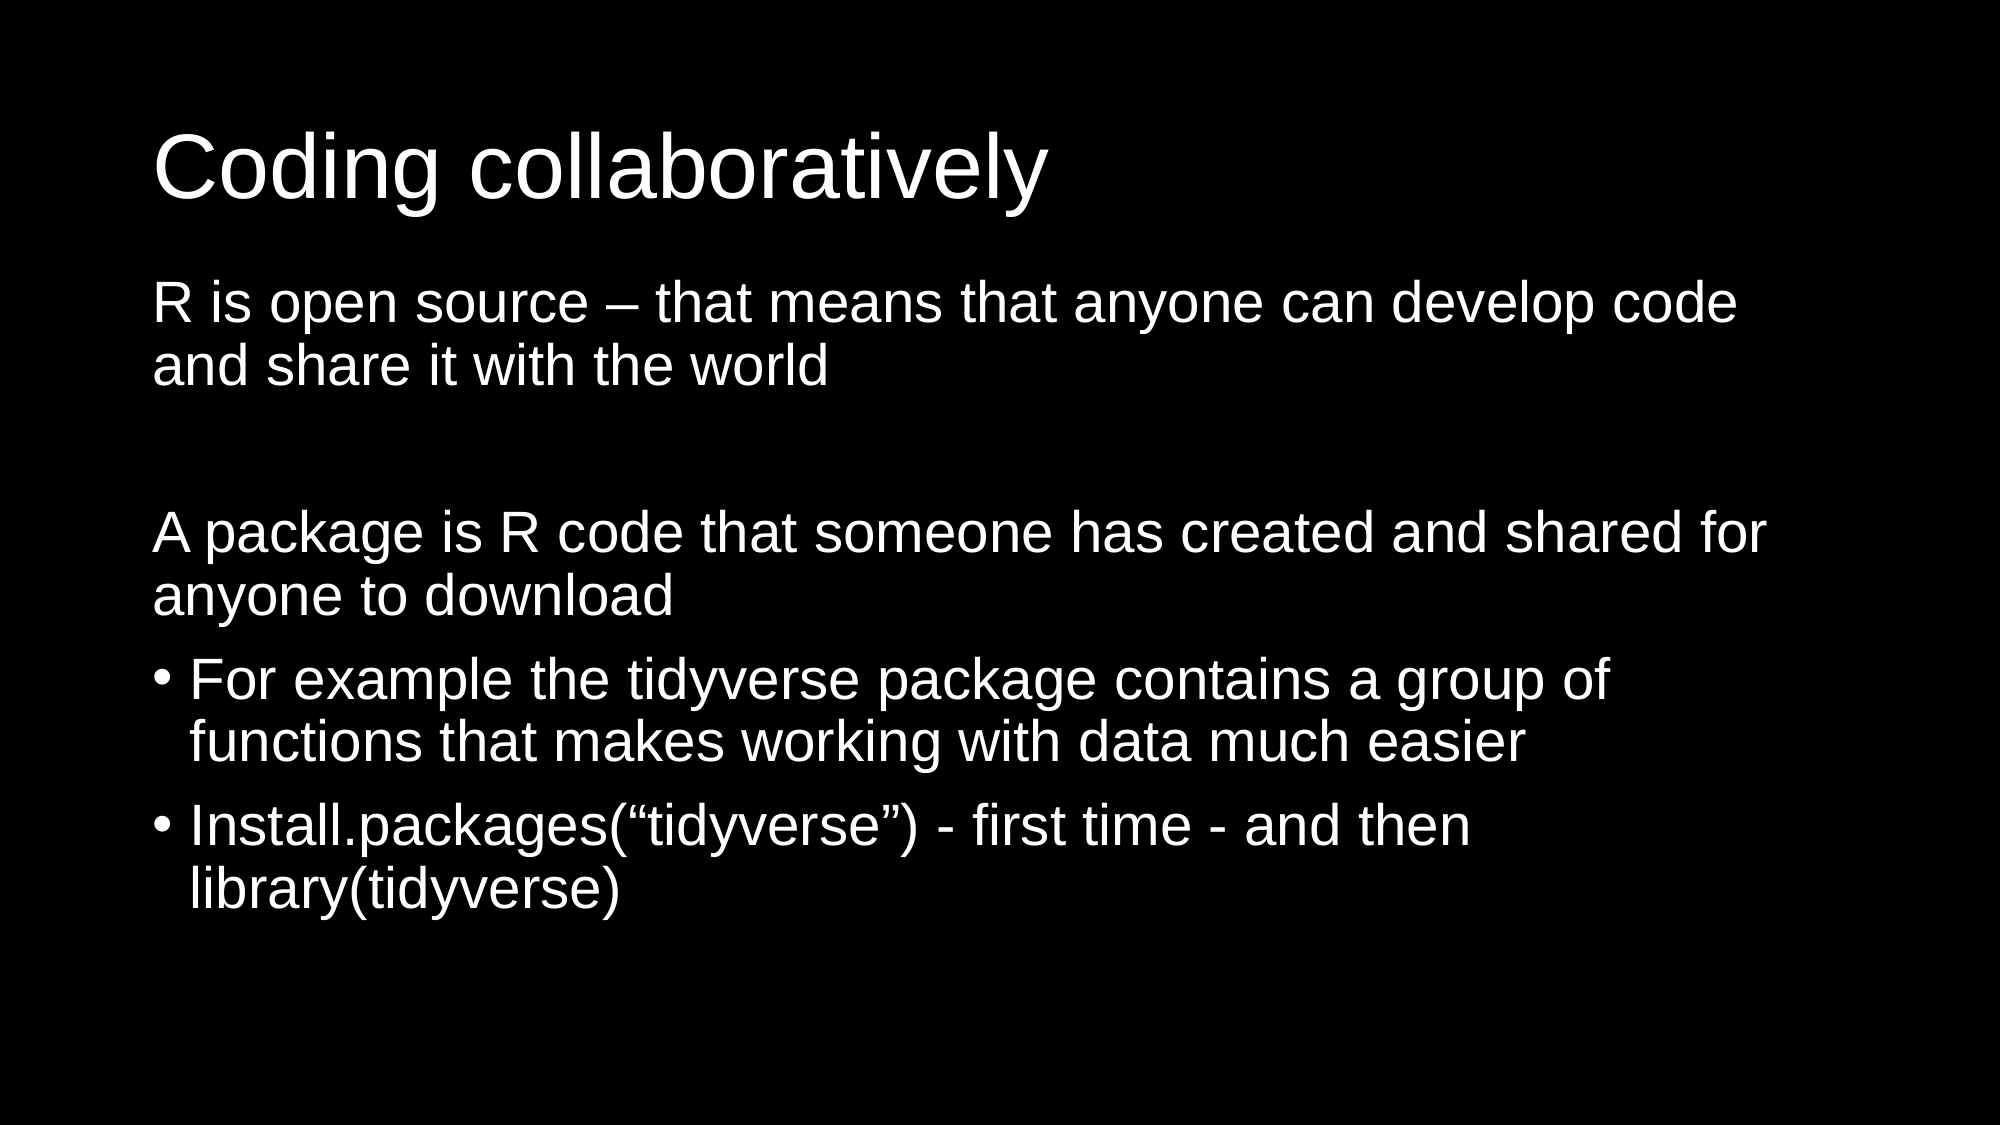

# Coding collaboratively
R is open source – that means that anyone can develop code and share it with the world

A package is R code that someone has created and shared for anyone to download
For example the tidyverse package contains a group of functions that makes working with data much easier
Install.packages(“tidyverse”) - first time - and then library(tidyverse)